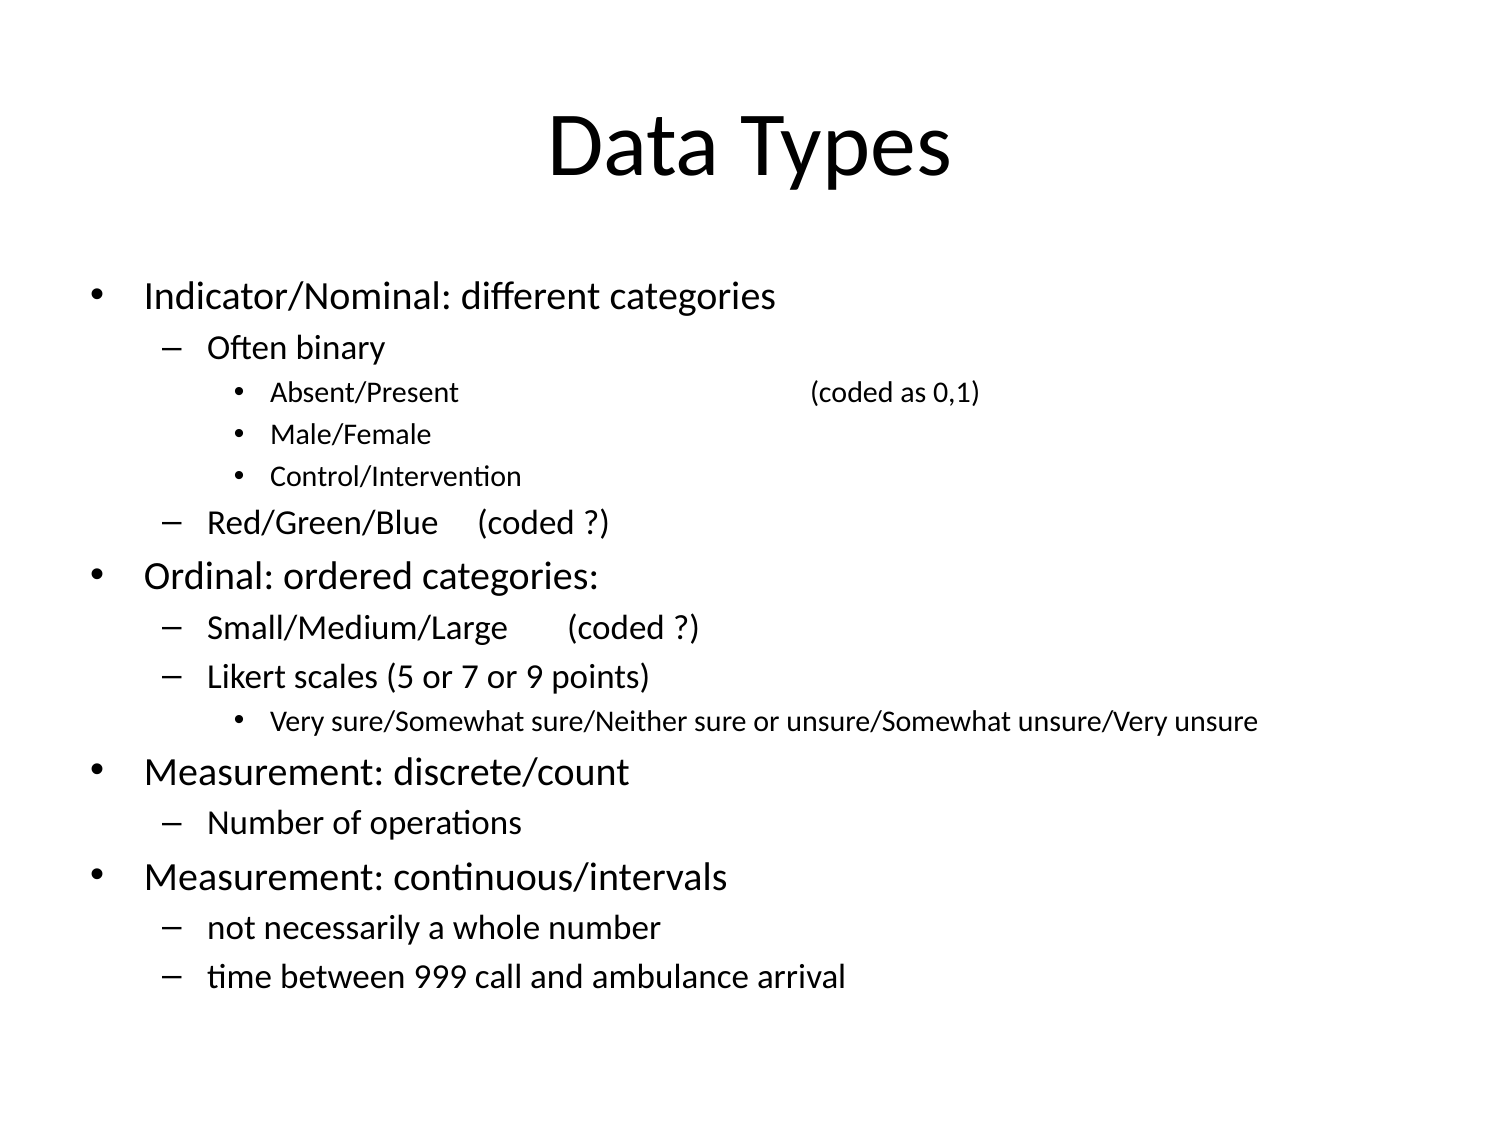

# Data Types
Indicator/Nominal: different categories
Often binary
Absent/Present				(coded as 0,1)
Male/Female
Control/Intervention
Red/Green/Blue				(coded ?)
Ordinal: ordered categories:
Small/Medium/Large				(coded ?)
Likert scales (5 or 7 or 9 points)
Very sure/Somewhat sure/Neither sure or unsure/Somewhat unsure/Very unsure
Measurement: discrete/count
Number of operations
Measurement: continuous/intervals
not necessarily a whole number
time between 999 call and ambulance arrival